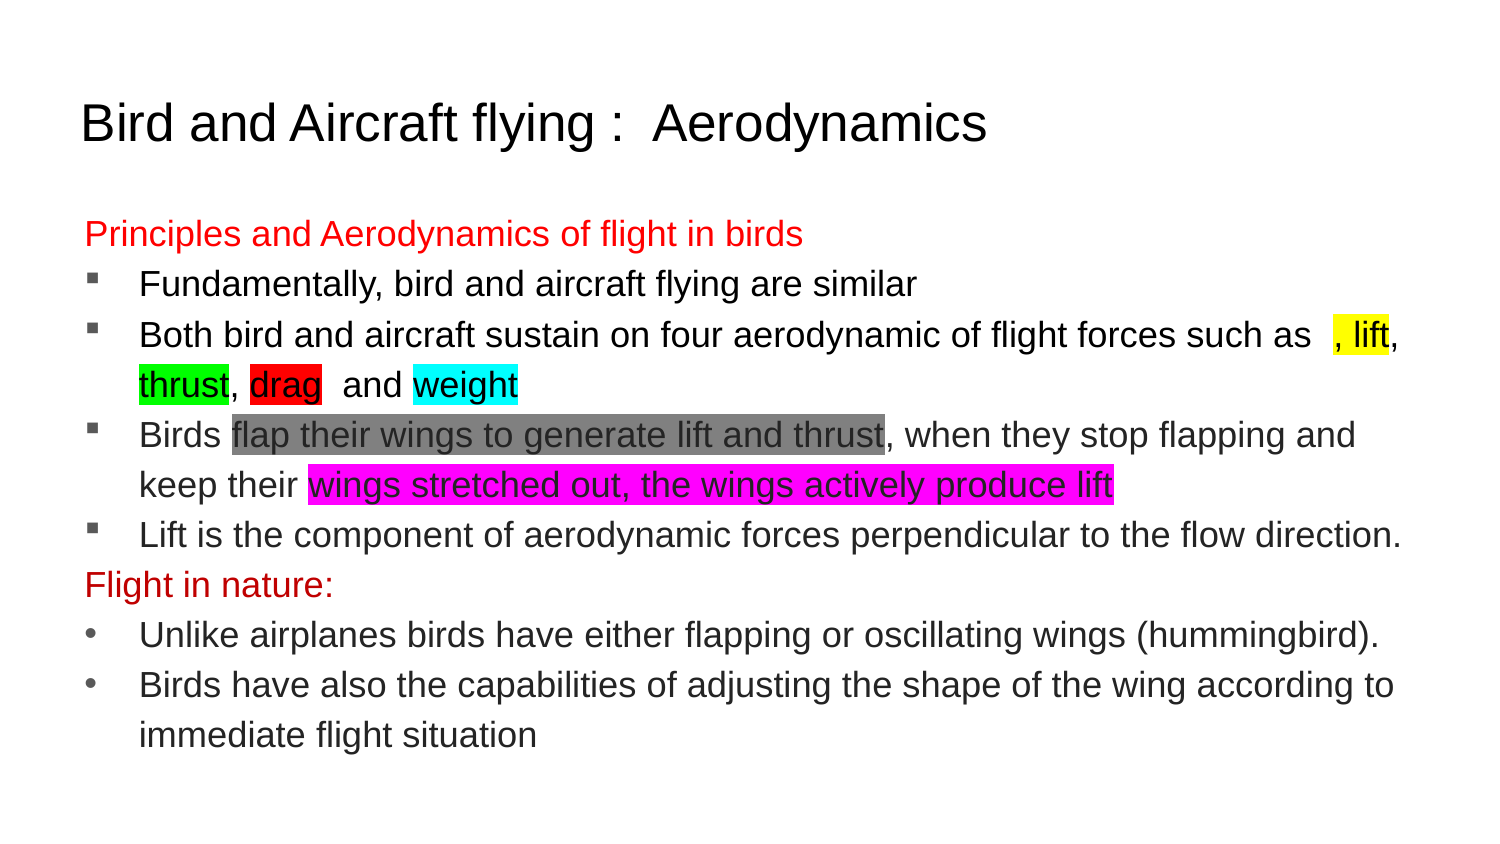

# Bird and Aircraft flying :  Aerodynamics
Principles and Aerodynamics of flight in birds
Fundamentally, bird and aircraft flying are similar
Both bird and aircraft sustain on four aerodynamic of flight forces such as  , lift,  thrust, drag  and weight
Birds flap their wings to generate lift and thrust, when they stop flapping and keep their wings stretched out, the wings actively produce lift
Lift is the component of aerodynamic forces perpendicular to the flow direction.
Flight in nature:
Unlike airplanes birds have either flapping or oscillating wings (hummingbird).
Birds have also the capabilities of adjusting the shape of the wing according to  immediate flight situation